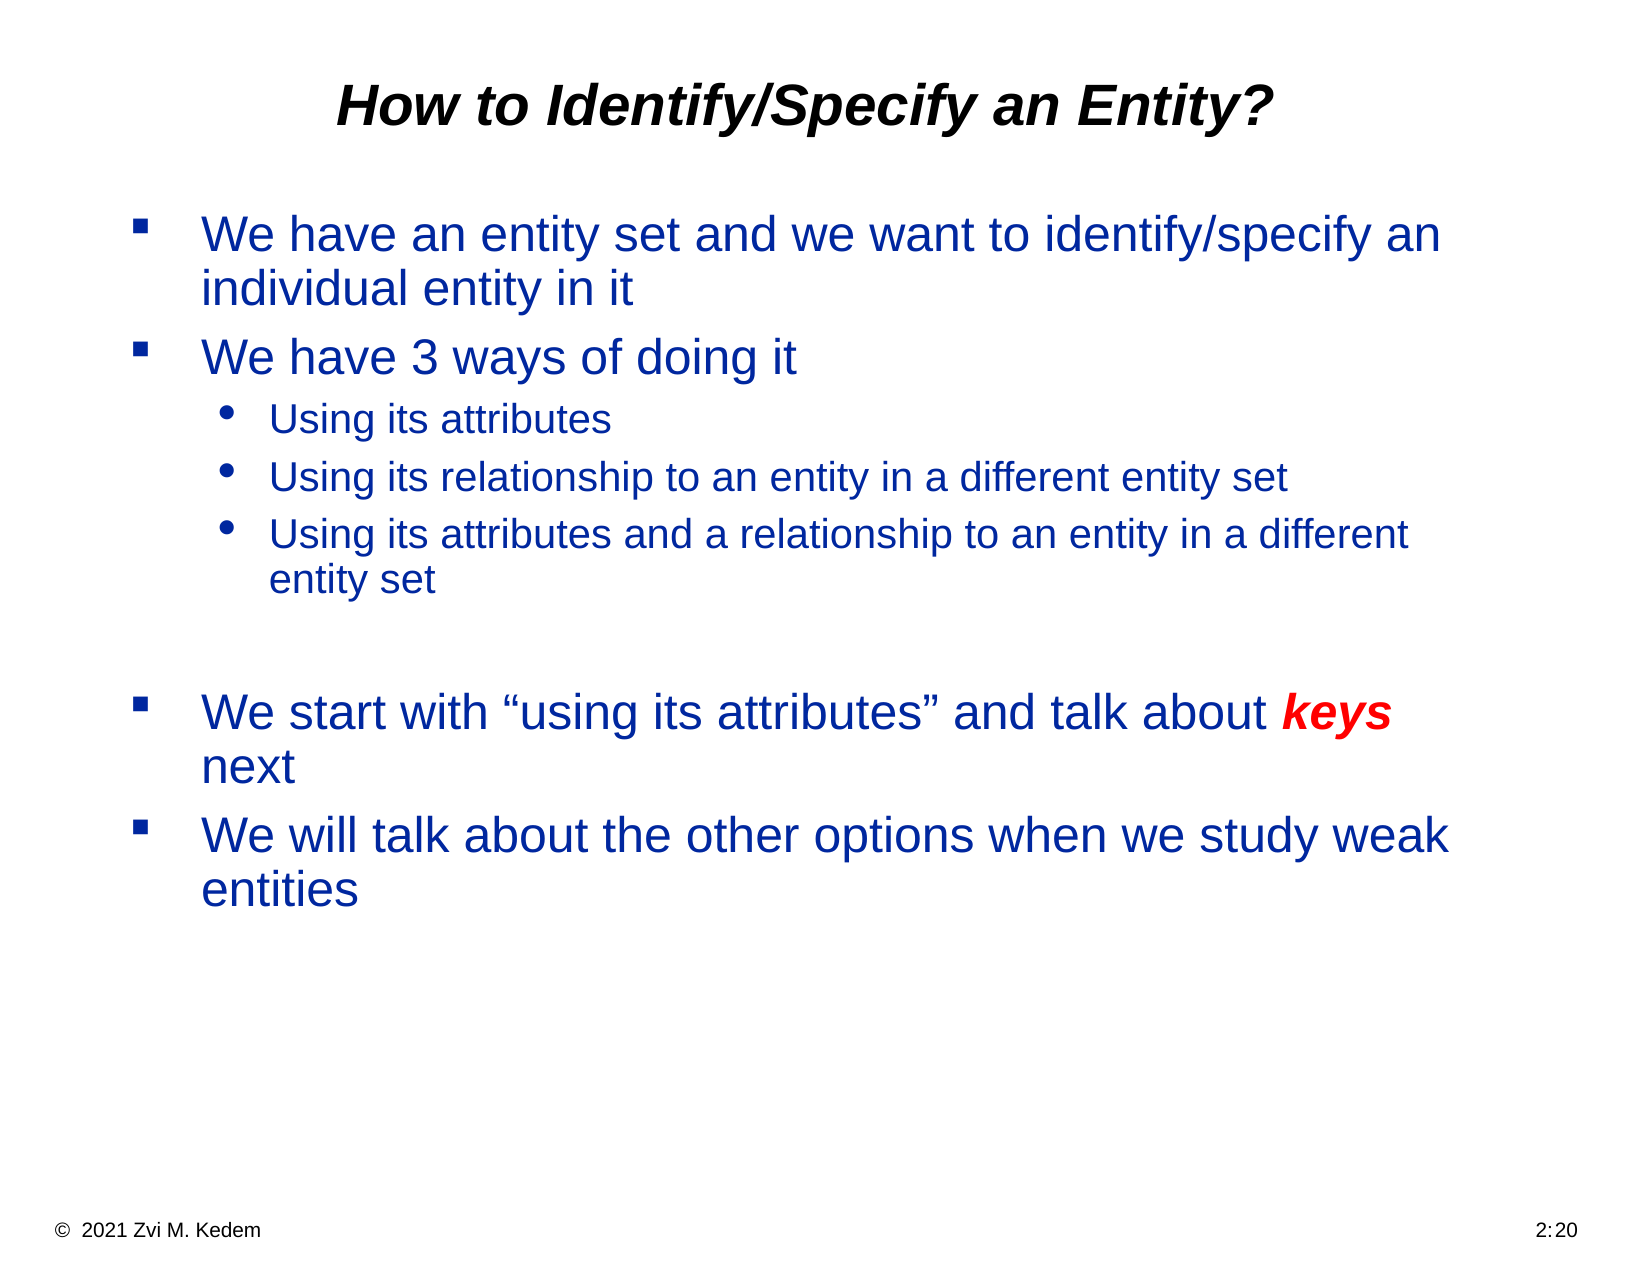

# How to Identify/Specify an Entity?
We have an entity set and we want to identify/specify an individual entity in it
We have 3 ways of doing it
Using its attributes
Using its relationship to an entity in a different entity set
Using its attributes and a relationship to an entity in a different entity set

We start with “using its attributes” and talk about keys next
We will talk about the other options when we study weak entities